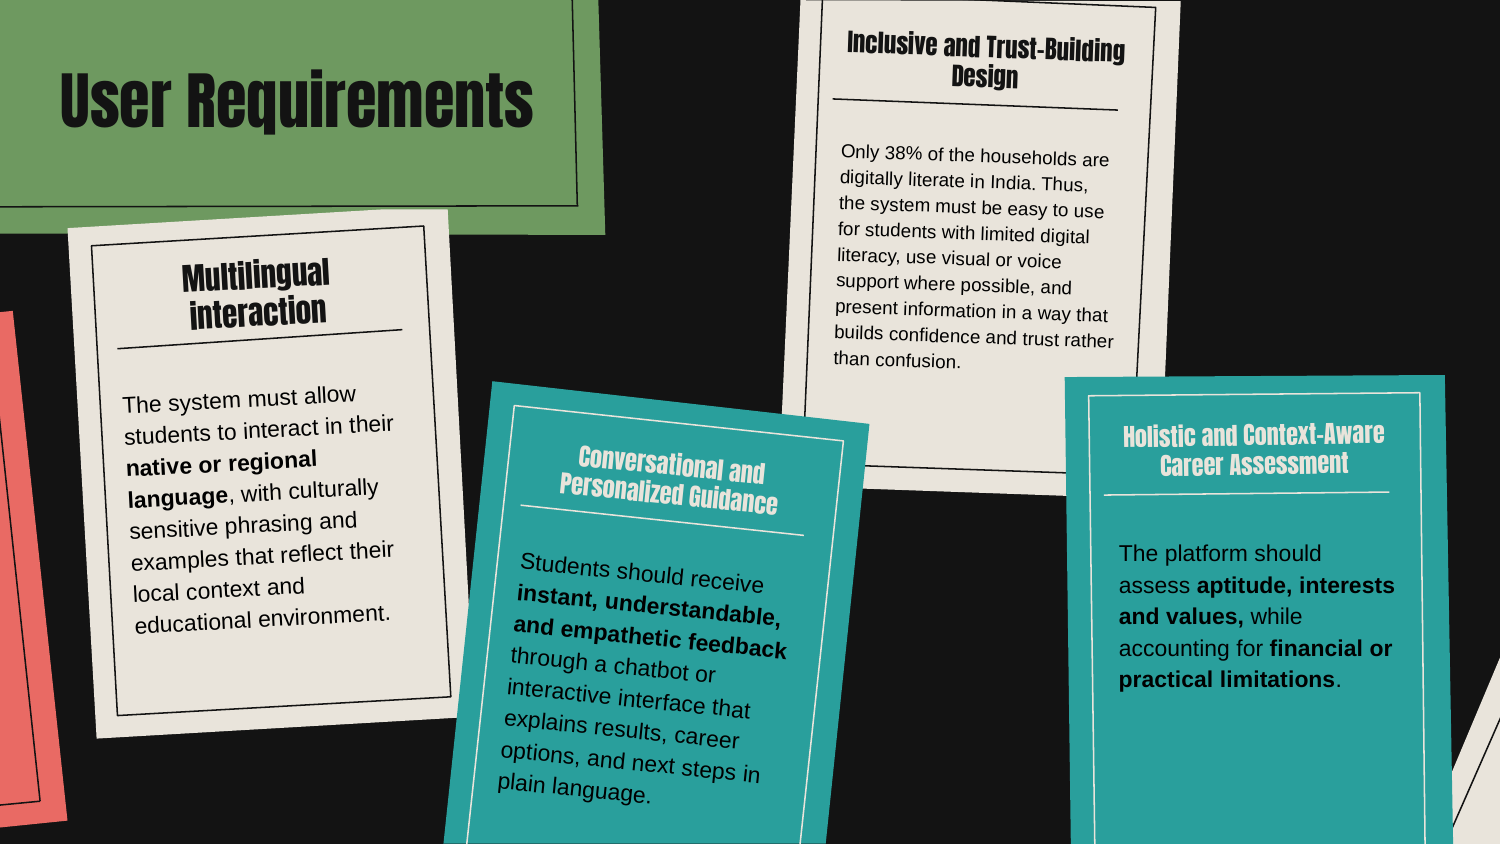

Inclusive and Trust-Building Design
# User Requirements
Only 38% of the households are digitally literate in India. Thus, the system must be easy to use for students with limited digital literacy, use visual or voice support where possible, and present information in a way that builds confidence and trust rather than confusion.

Multilingual interaction

The system must allow students to interact in their native or regional language, with culturally sensitive phrasing and examples that reflect their local context and educational environment.

Holistic and Context-Aware Career Assessment
Conversational and Personalized Guidance
The platform should assess aptitude, interests and values, while accounting for financial or practical limitations.

Students should receive instant, understandable, and empathetic feedback through a chatbot or interactive interface that explains results, career options, and next steps in plain language.